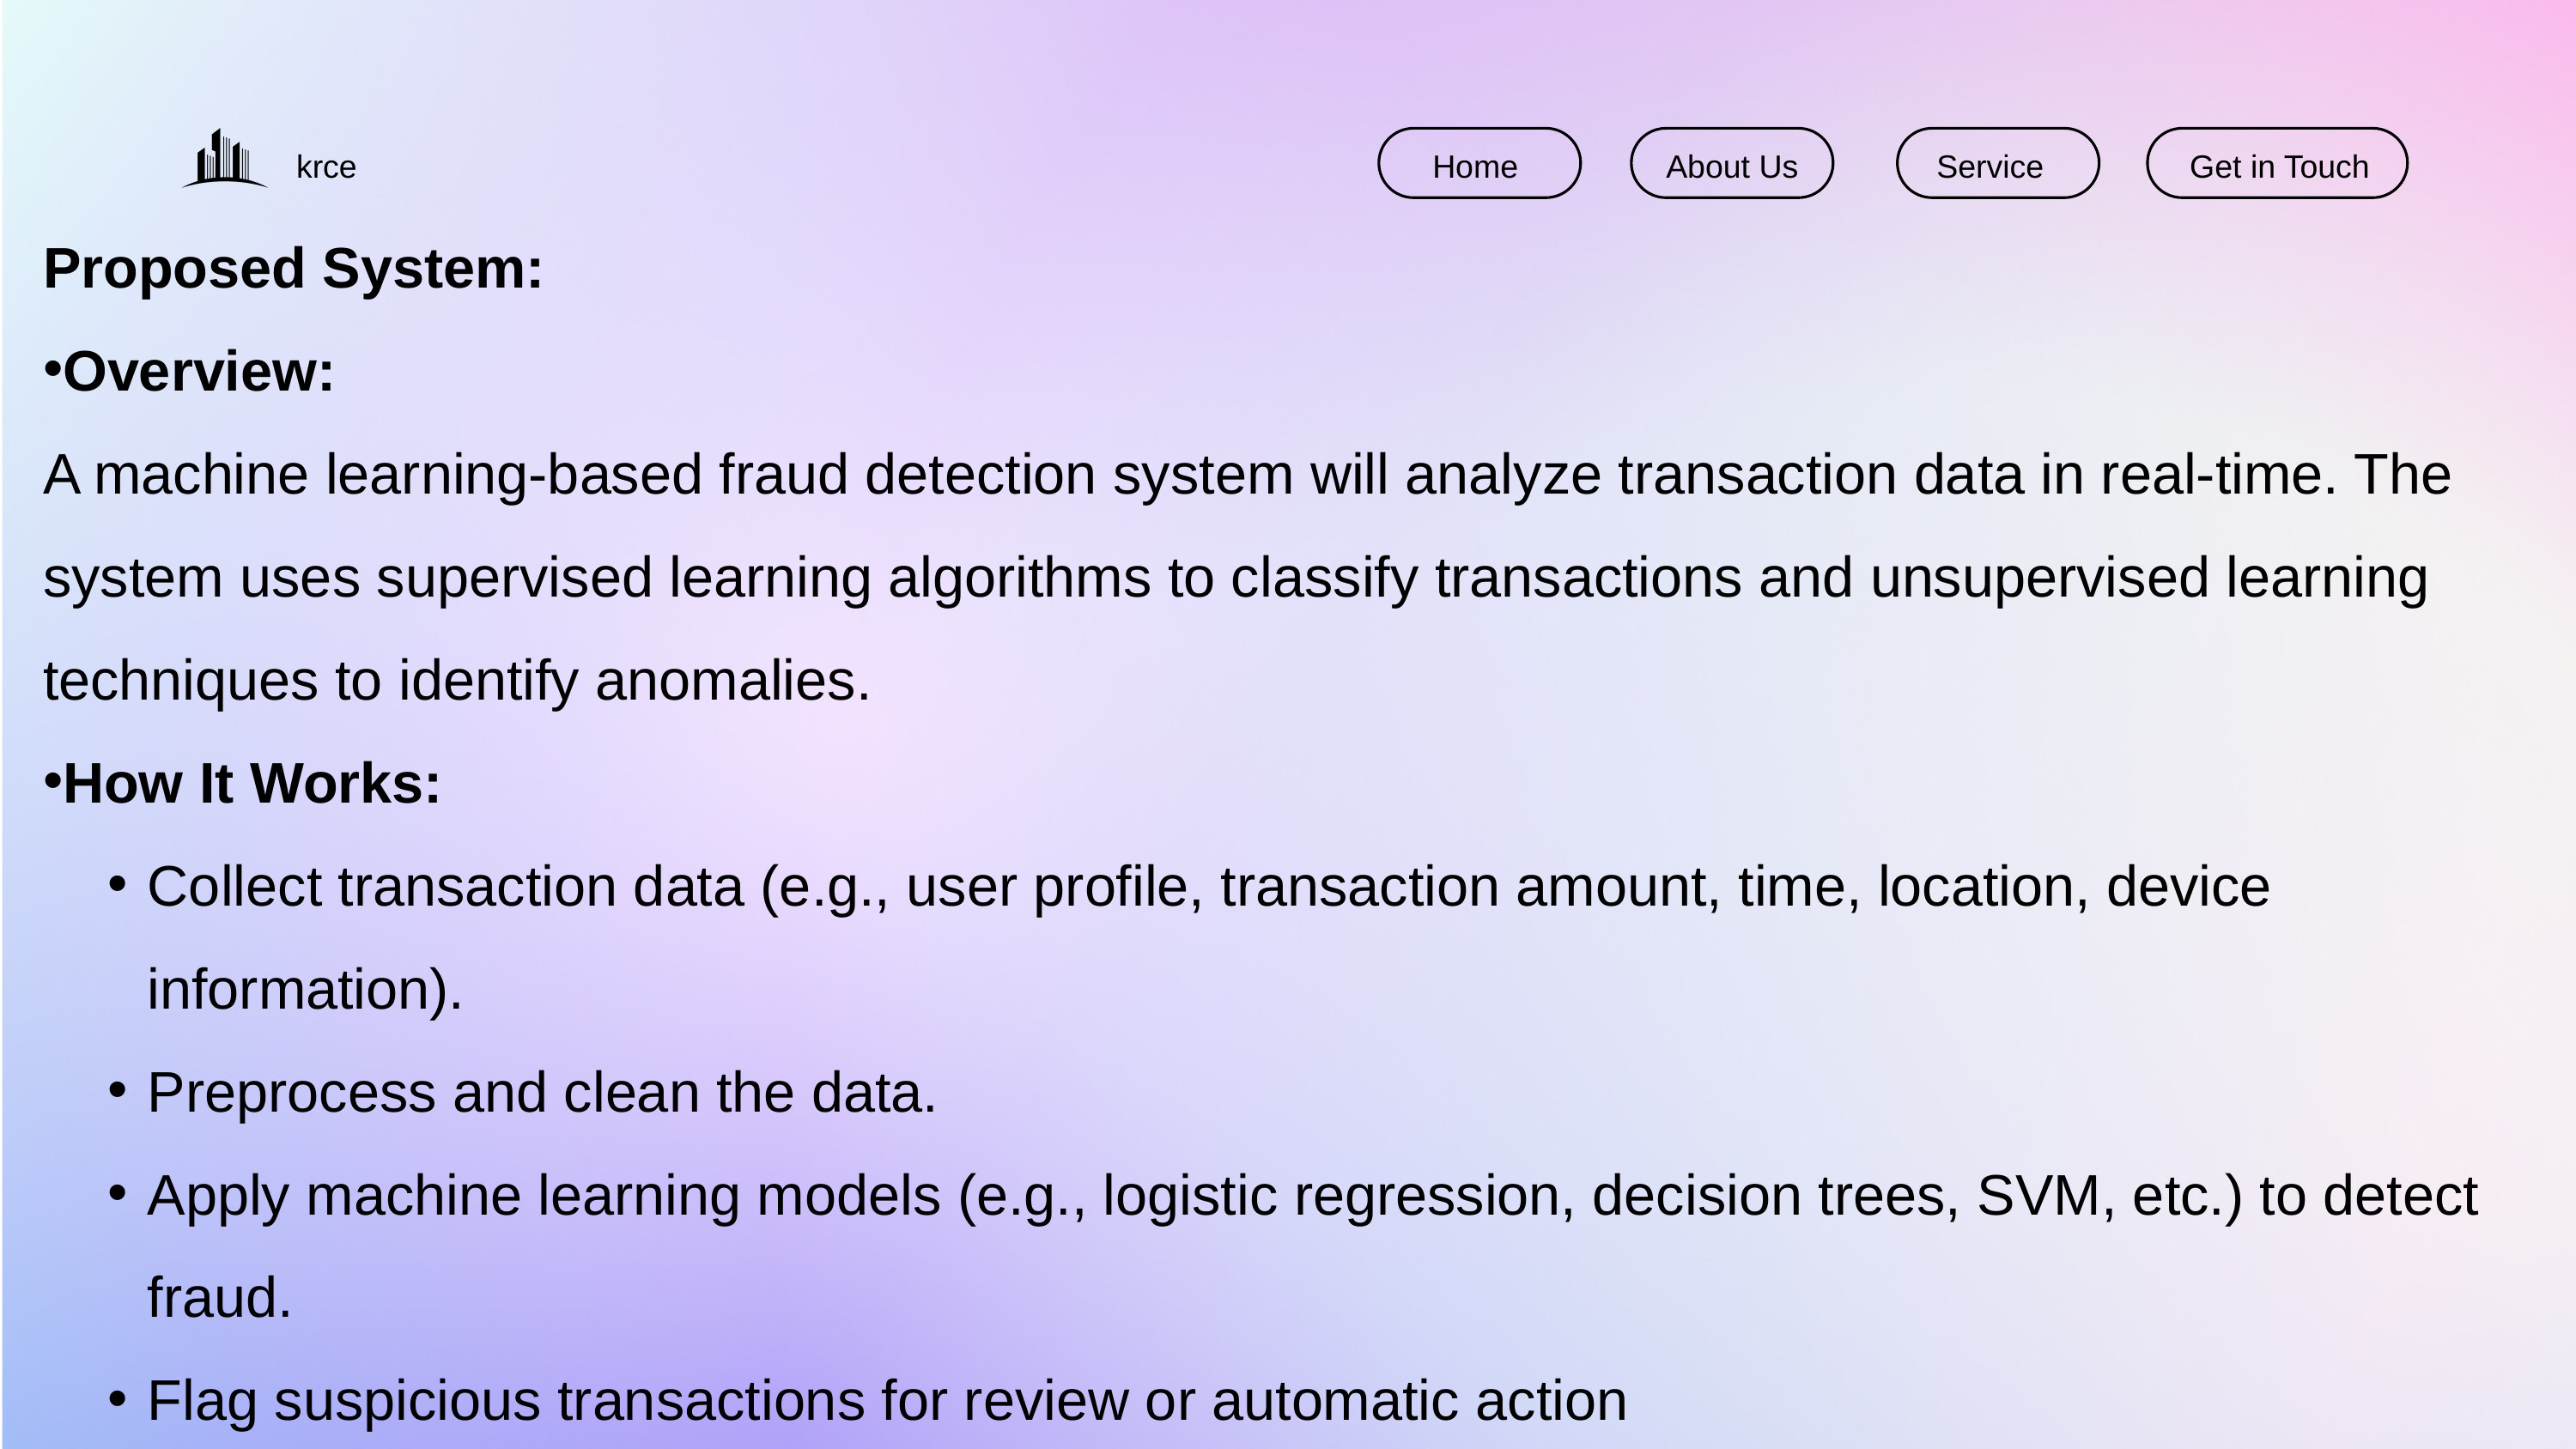

krce
Home
About Us
Service
Get in Touch
Proposed System:
Overview:
A machine learning-based fraud detection system will analyze transaction data in real-time. The system uses supervised learning algorithms to classify transactions and unsupervised learning techniques to identify anomalies.
How It Works:
Collect transaction data (e.g., user profile, transaction amount, time, location, device information).
Preprocess and clean the data.
Apply machine learning models (e.g., logistic regression, decision trees, SVM, etc.) to detect fraud.
Flag suspicious transactions for review or automatic action